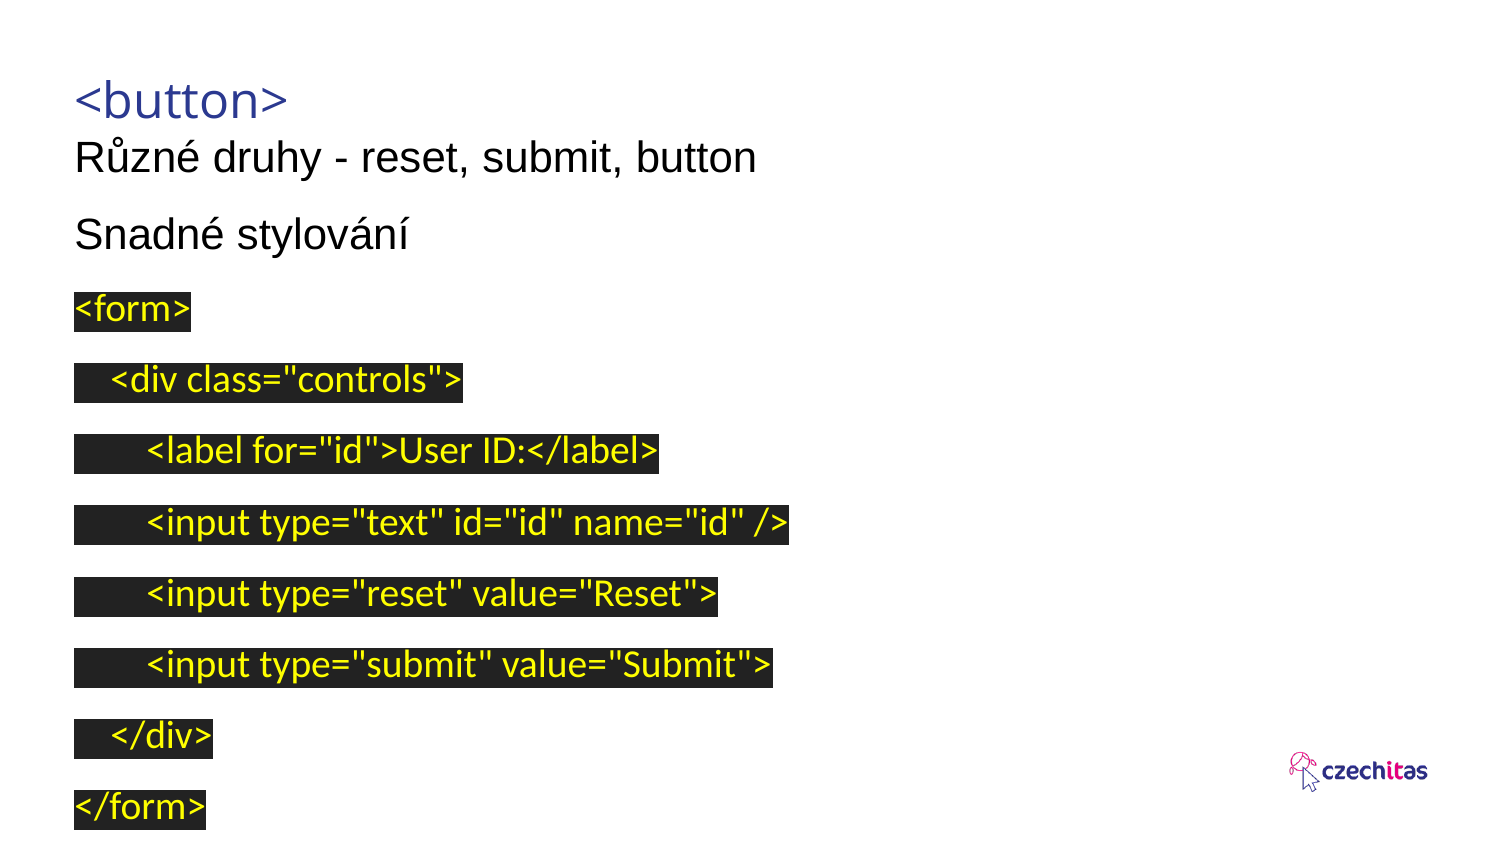

# <button>
Různé druhy - reset, submit, button
Snadné stylování
<form>
    <div class="controls">
        <label for="id">User ID:</label>
        <input type="text" id="id" name="id" />
        <input type="reset" value="Reset">
        <input type="submit" value="Submit">
    </div>
</form>